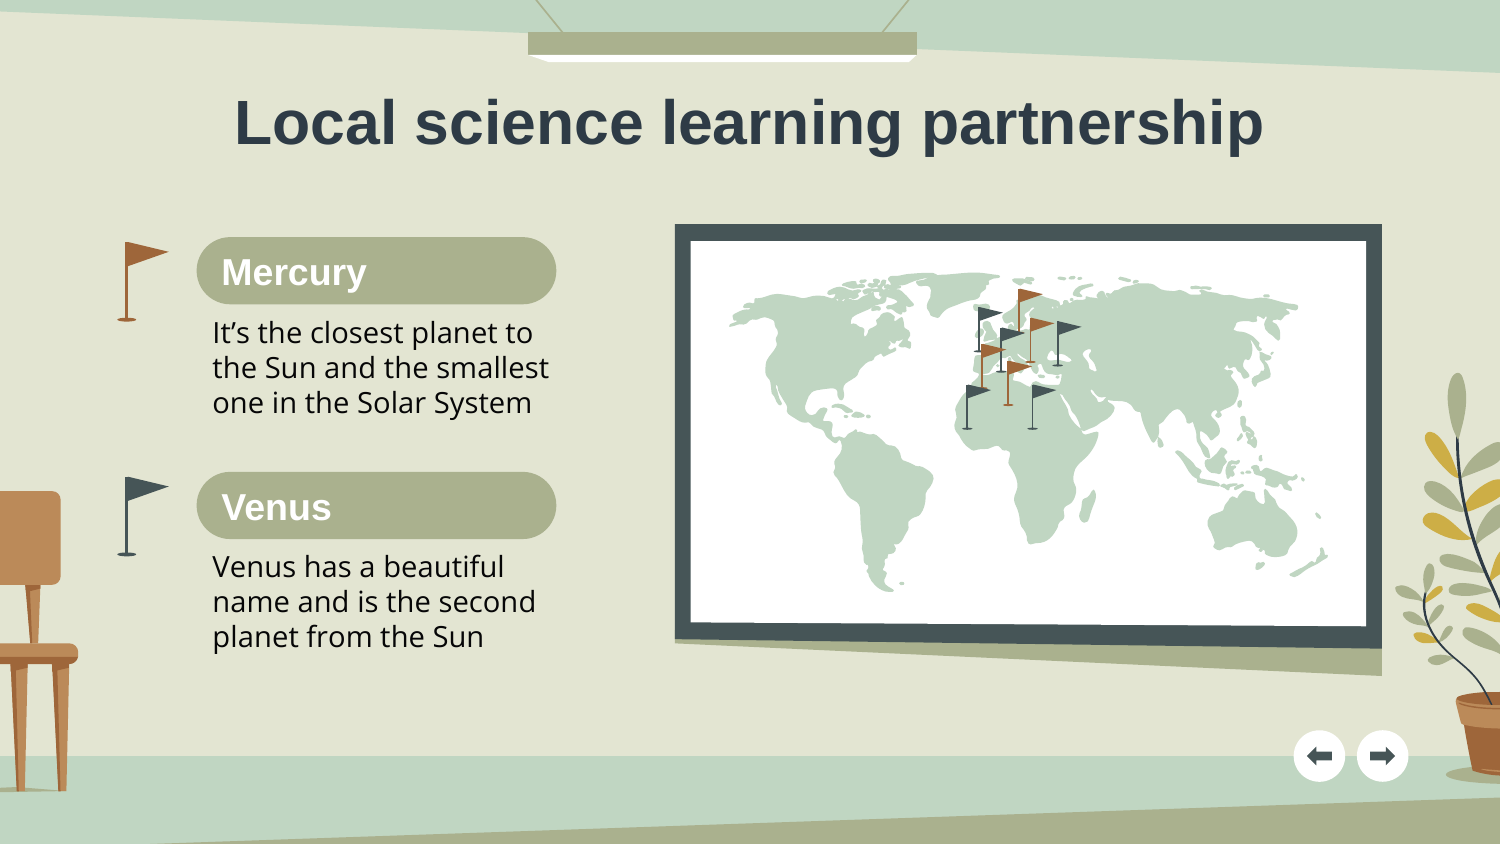

# Local science learning partnership

Mercury

It’s the closest planet to the Sun and the smallest one in the Solar System

Venus

Venus has a beautiful name and is the second planet from the Sun